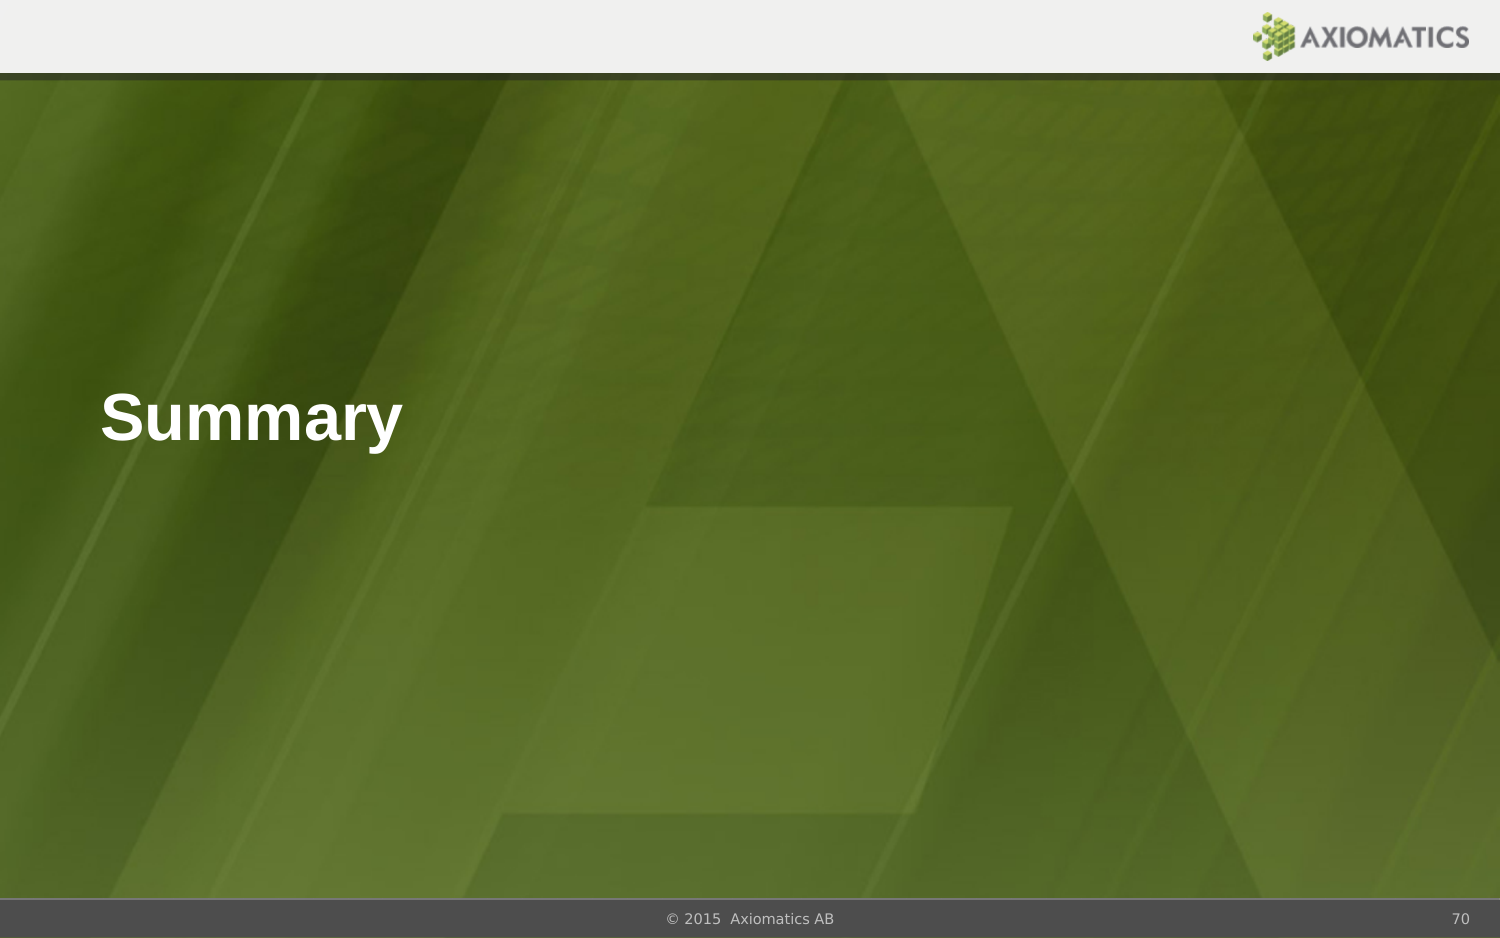

# Summary
© 2015  Axiomatics AB
70